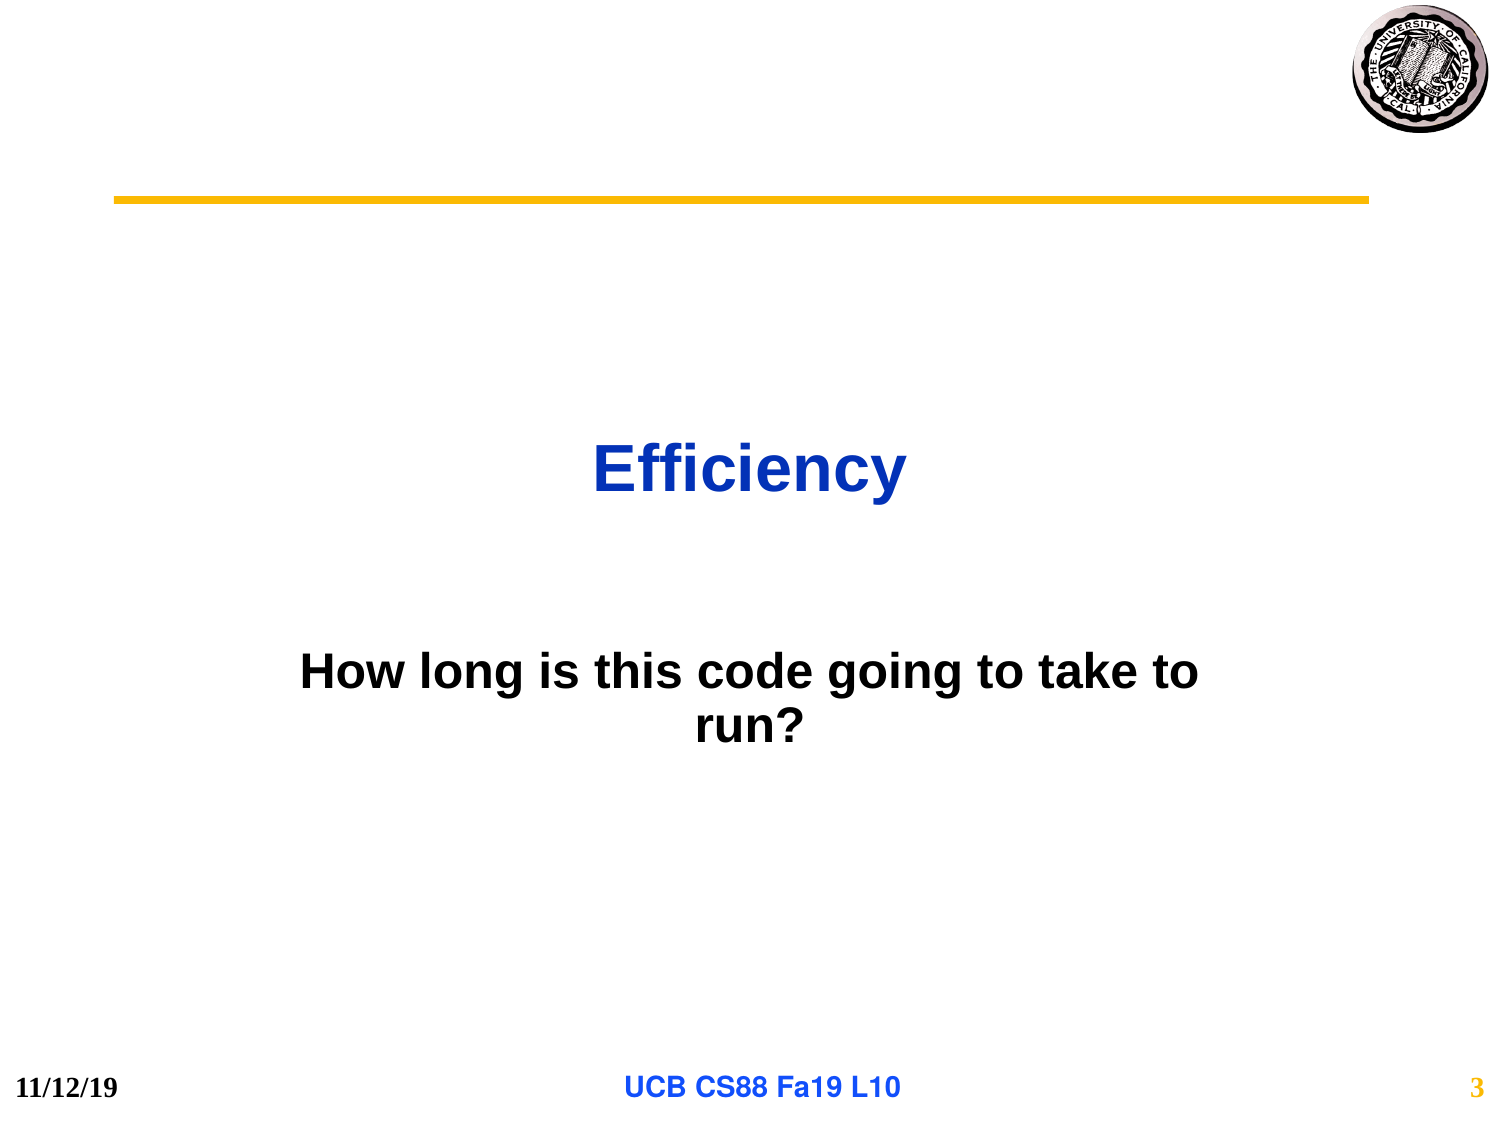

# Efficiency
How long is this code going to take to run?
11/12/19
UCB CS88 Fa19 L10
3